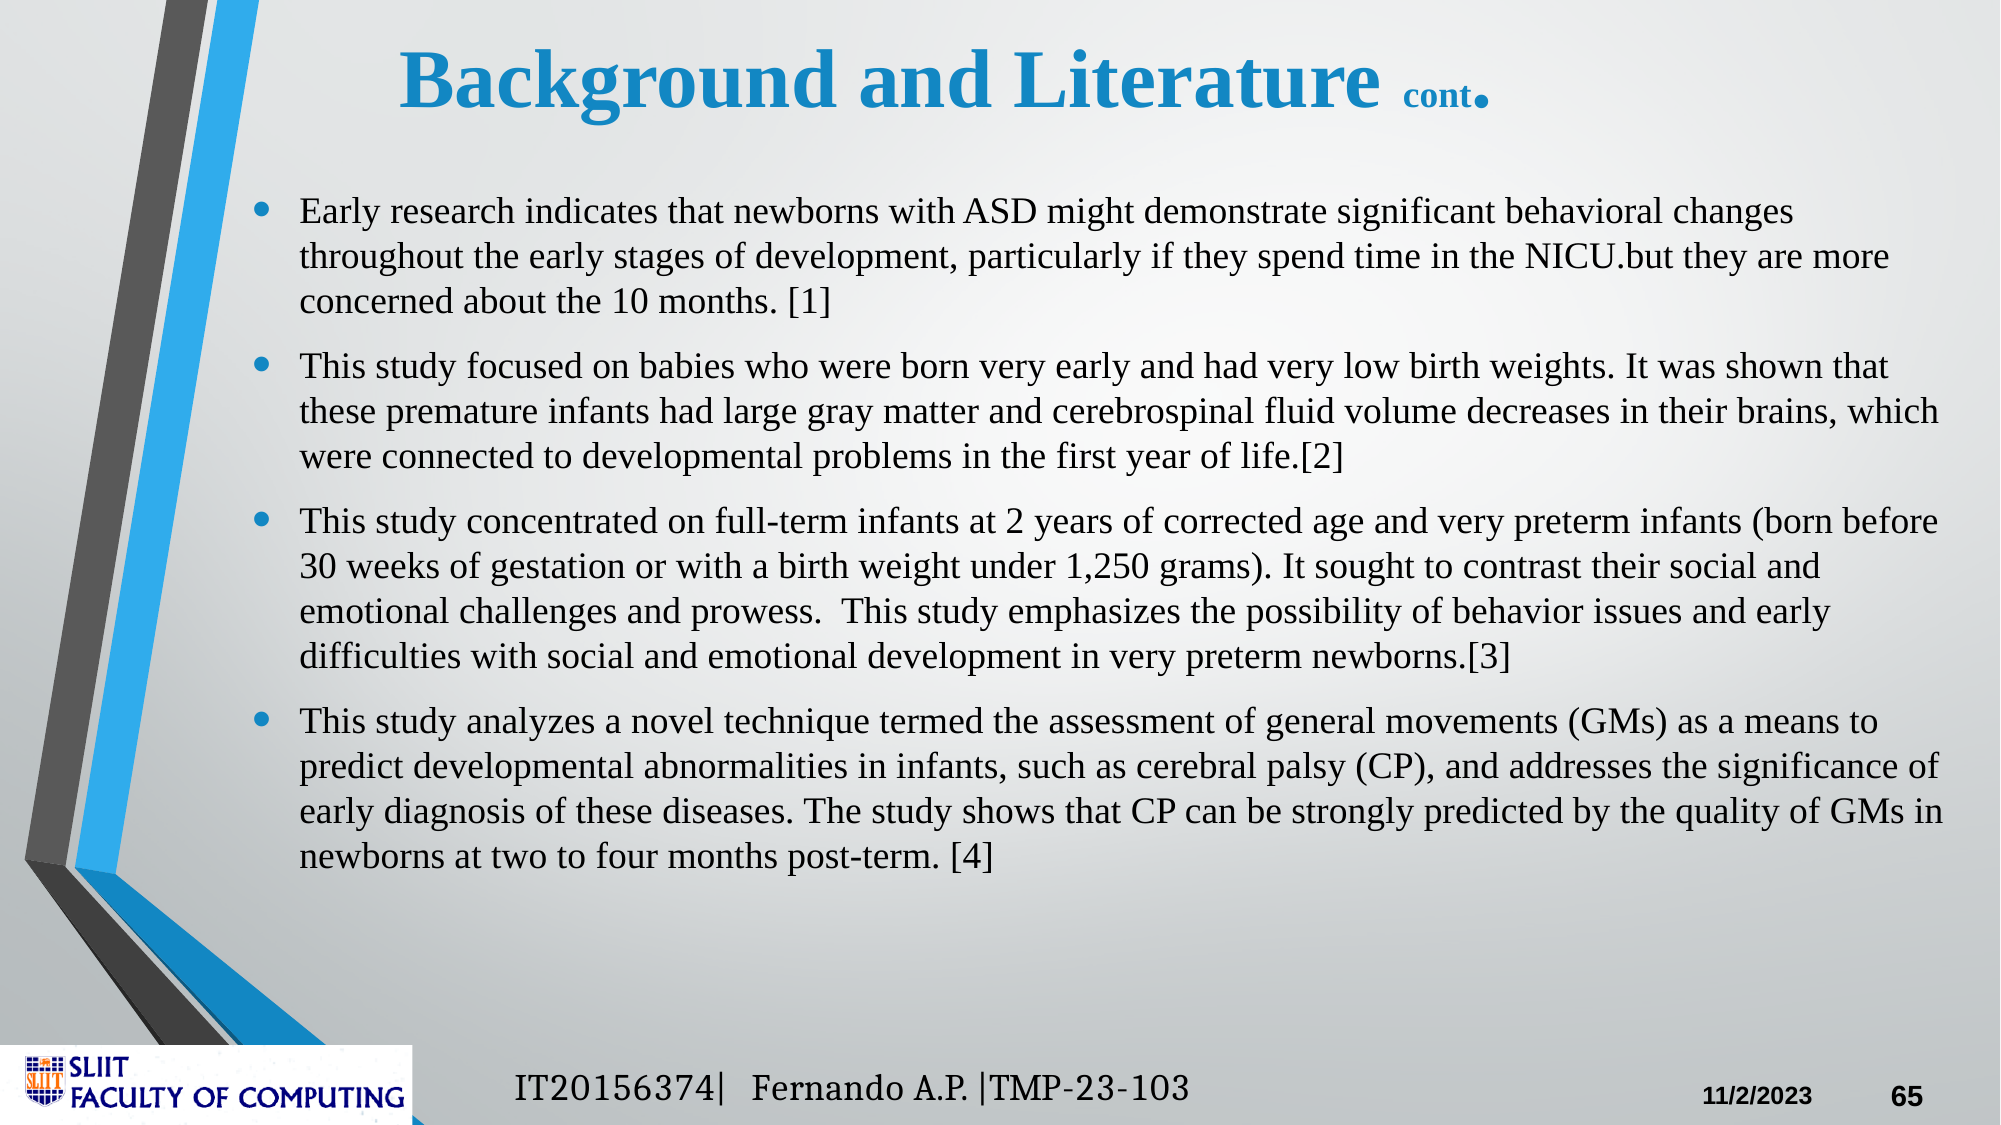

# Background and Literature cont.
Early research indicates that newborns with ASD might demonstrate significant behavioral changes throughout the early stages of development, particularly if they spend time in the NICU.but they are more concerned about the 10 months. [1]
This study focused on babies who were born very early and had very low birth weights. It was shown that these premature infants had large gray matter and cerebrospinal fluid volume decreases in their brains, which were connected to developmental problems in the first year of life.[2]
This study concentrated on full-term infants at 2 years of corrected age and very preterm infants (born before 30 weeks of gestation or with a birth weight under 1,250 grams). It sought to contrast their social and emotional challenges and prowess.  This study emphasizes the possibility of behavior issues and early difficulties with social and emotional development in very preterm newborns.[3]
This study analyzes a novel technique termed the assessment of general movements (GMs) as a means to predict developmental abnormalities in infants, such as cerebral palsy (CP), and addresses the significance of early diagnosis of these diseases. The study shows that CP can be strongly predicted by the quality of GMs in newborns at two to four months post-term. [4]
IT20156374|   Fernando A.P. |TMP-23-103